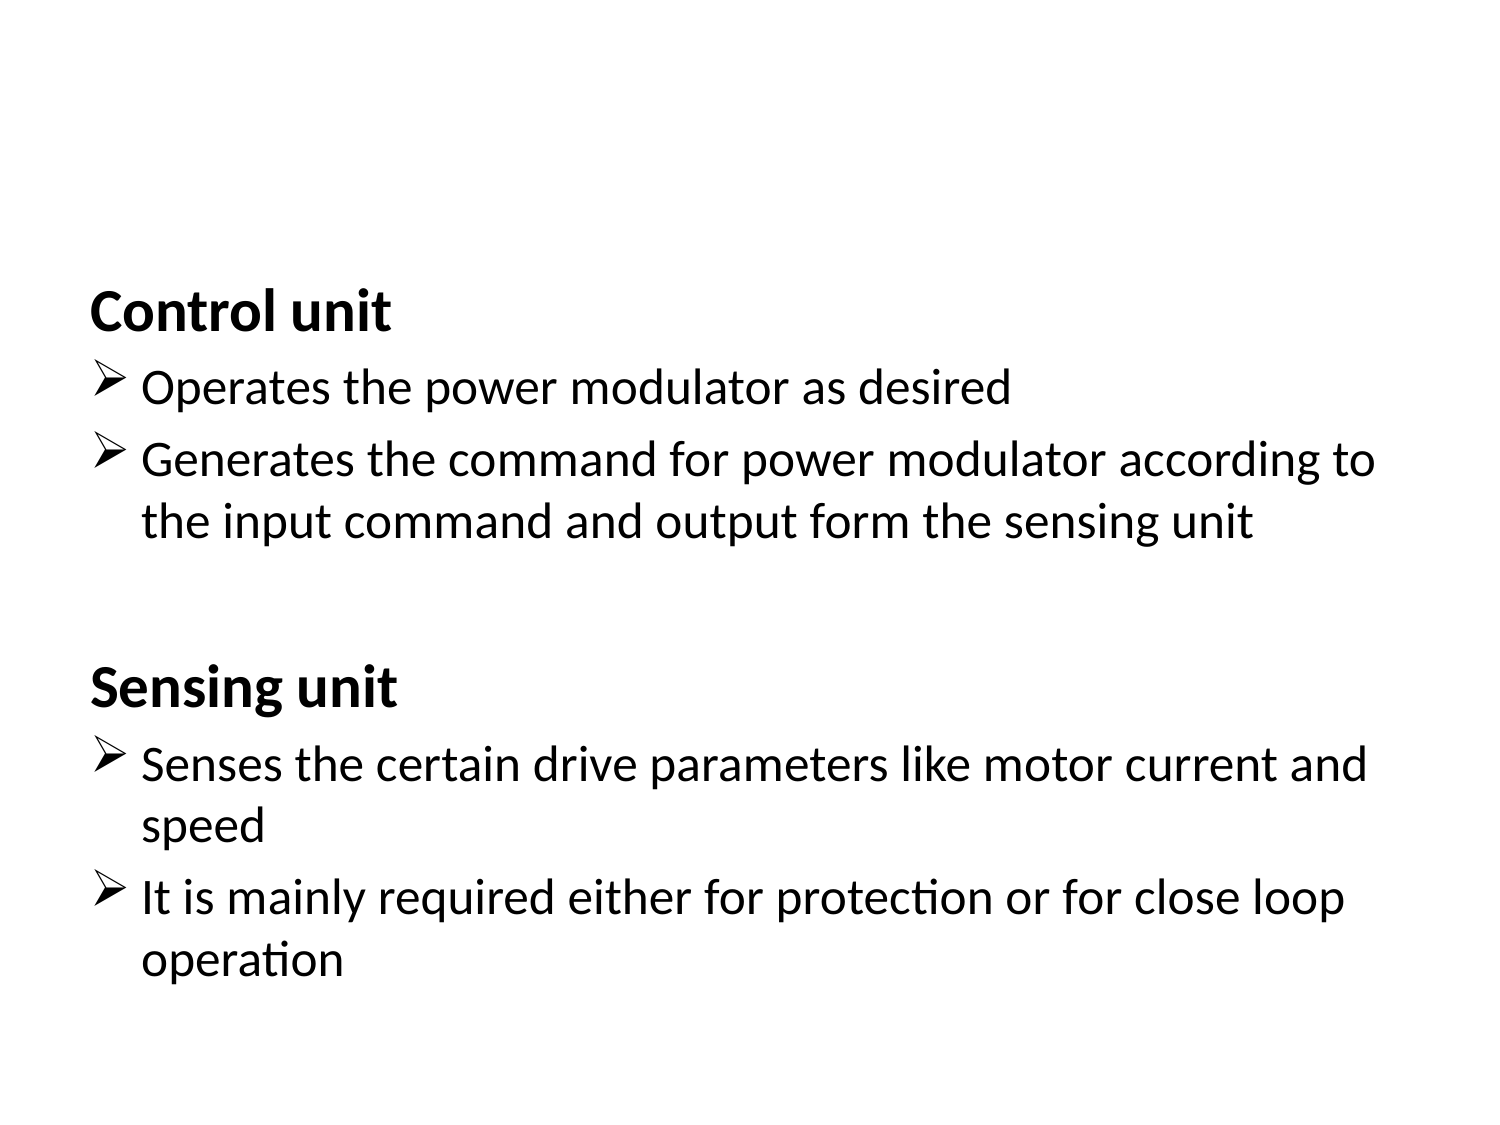

#
Control unit
Operates the power modulator as desired
Generates the command for power modulator according to the input command and output form the sensing unit

Sensing unit
Senses the certain drive parameters like motor current and speed
It is mainly required either for protection or for close loop operation